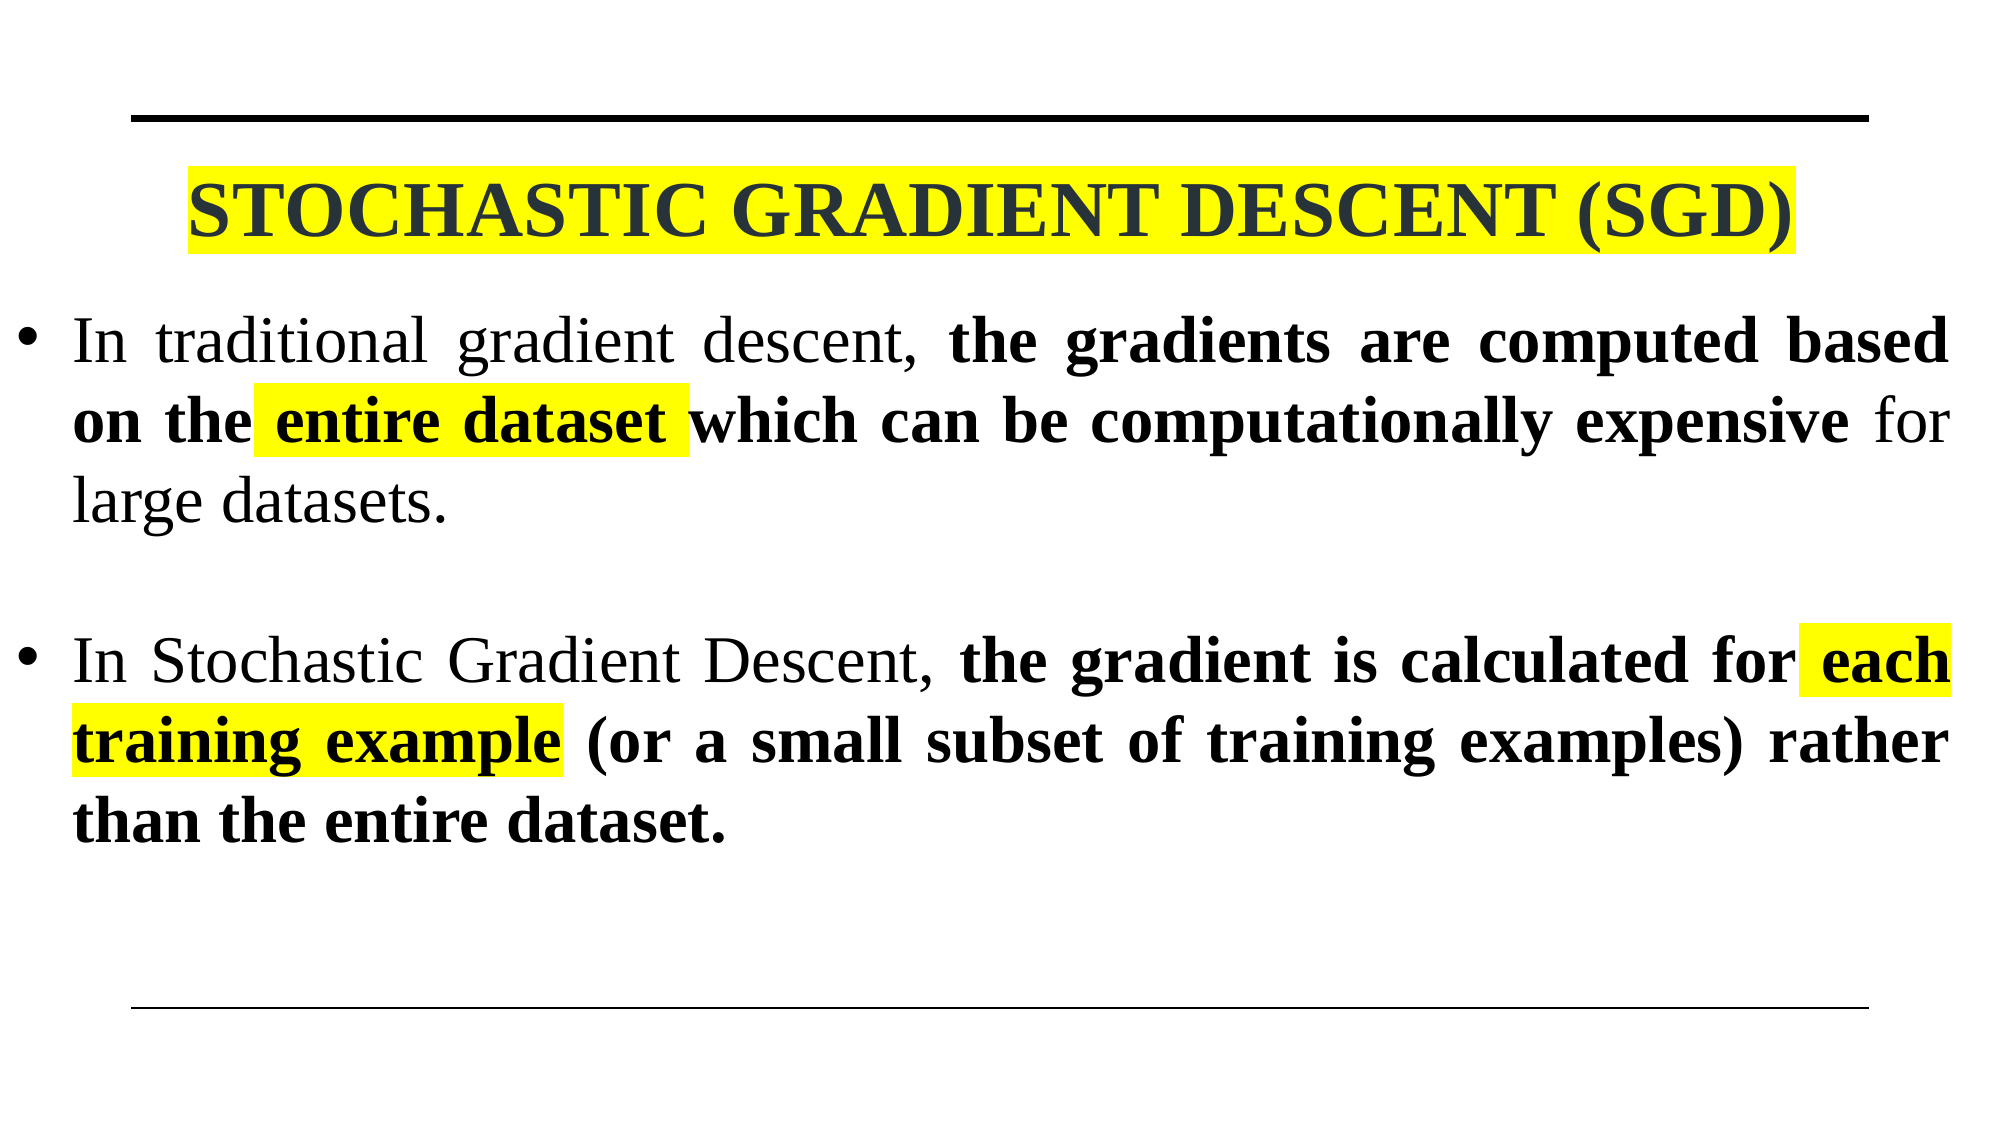

# Stochastic Gradient Descent (SGD)
In traditional gradient descent, the gradients are computed based on the entire dataset which can be computationally expensive for large datasets.

In Stochastic Gradient Descent, the gradient is calculated for each training example (or a small subset of training examples) rather than the entire dataset.